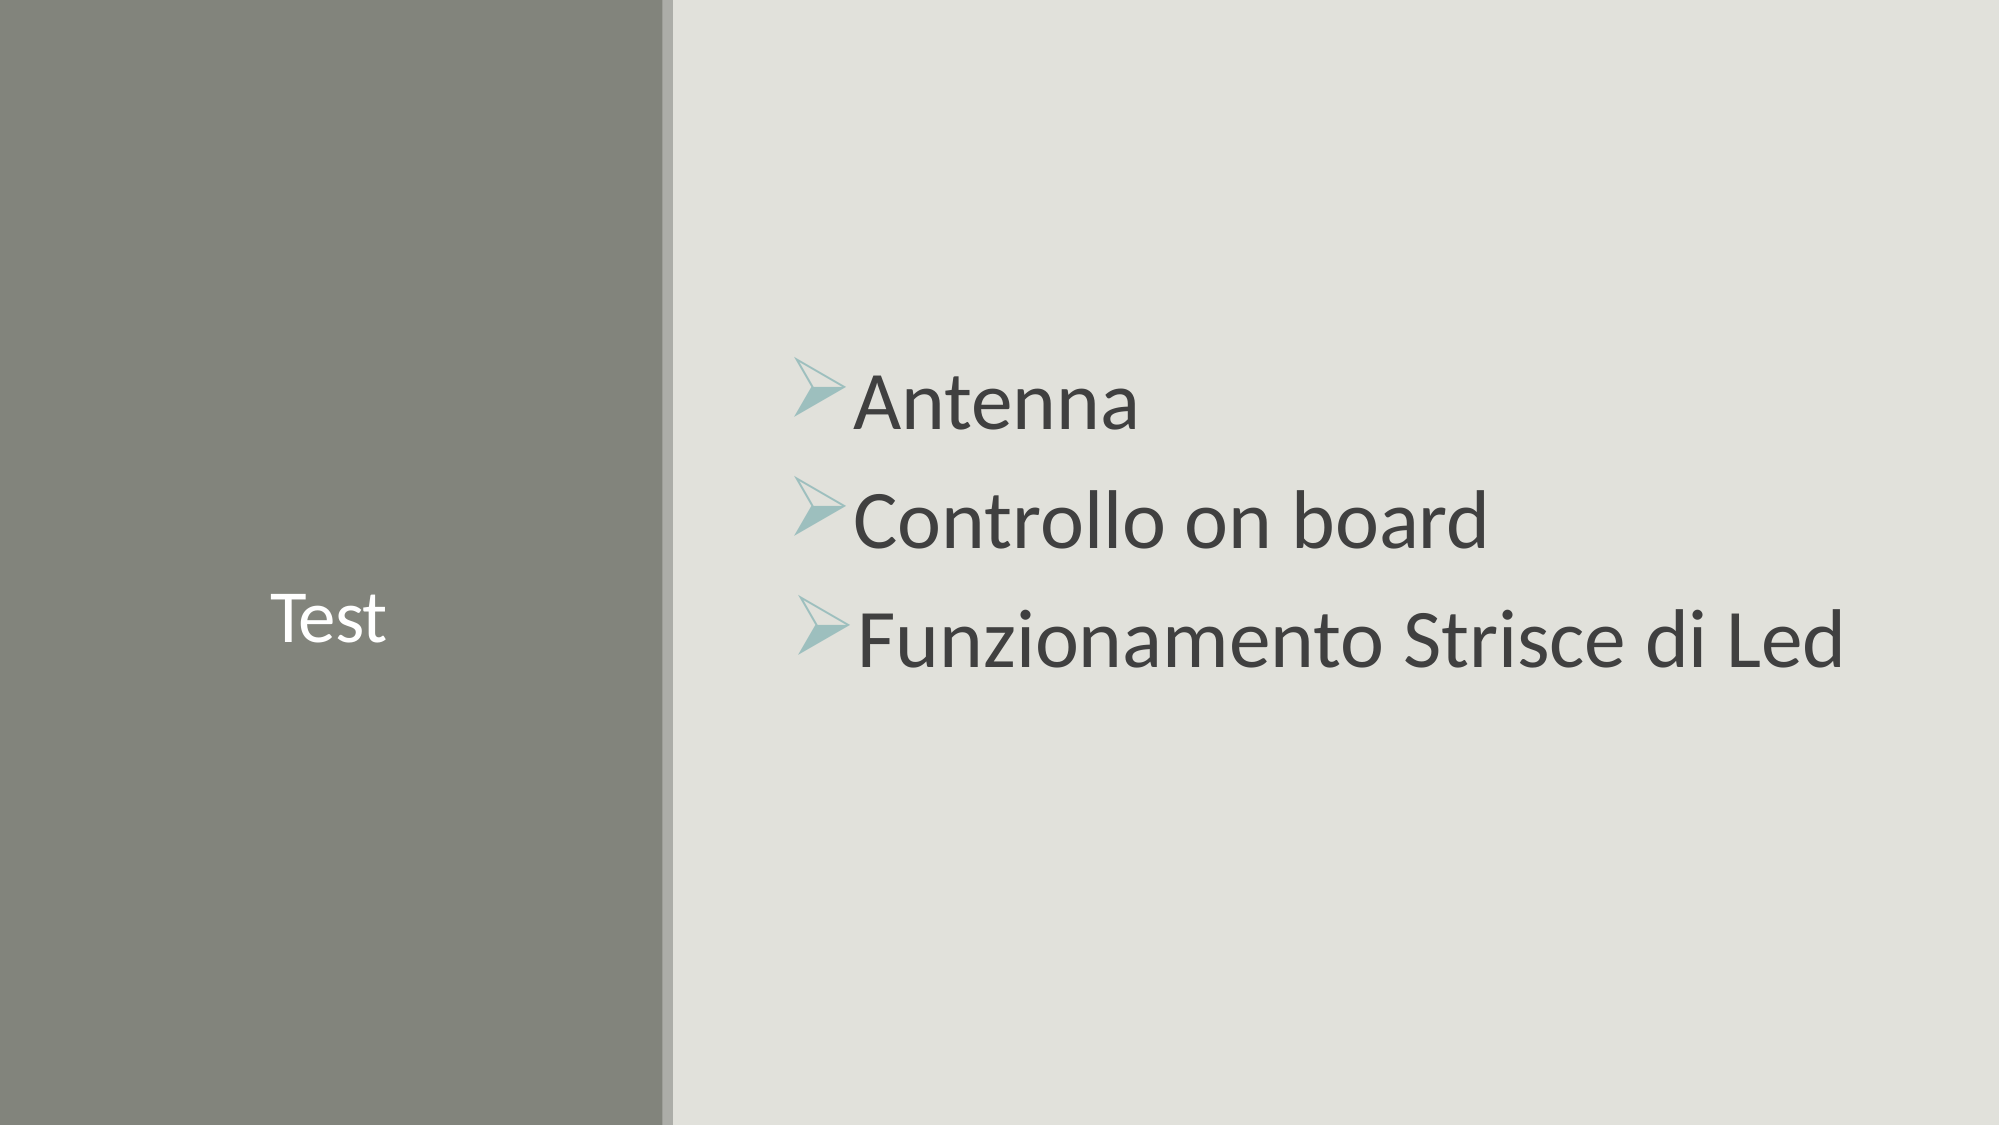

# Test
Antenna
Controllo on board
Funzionamento Strisce di Led